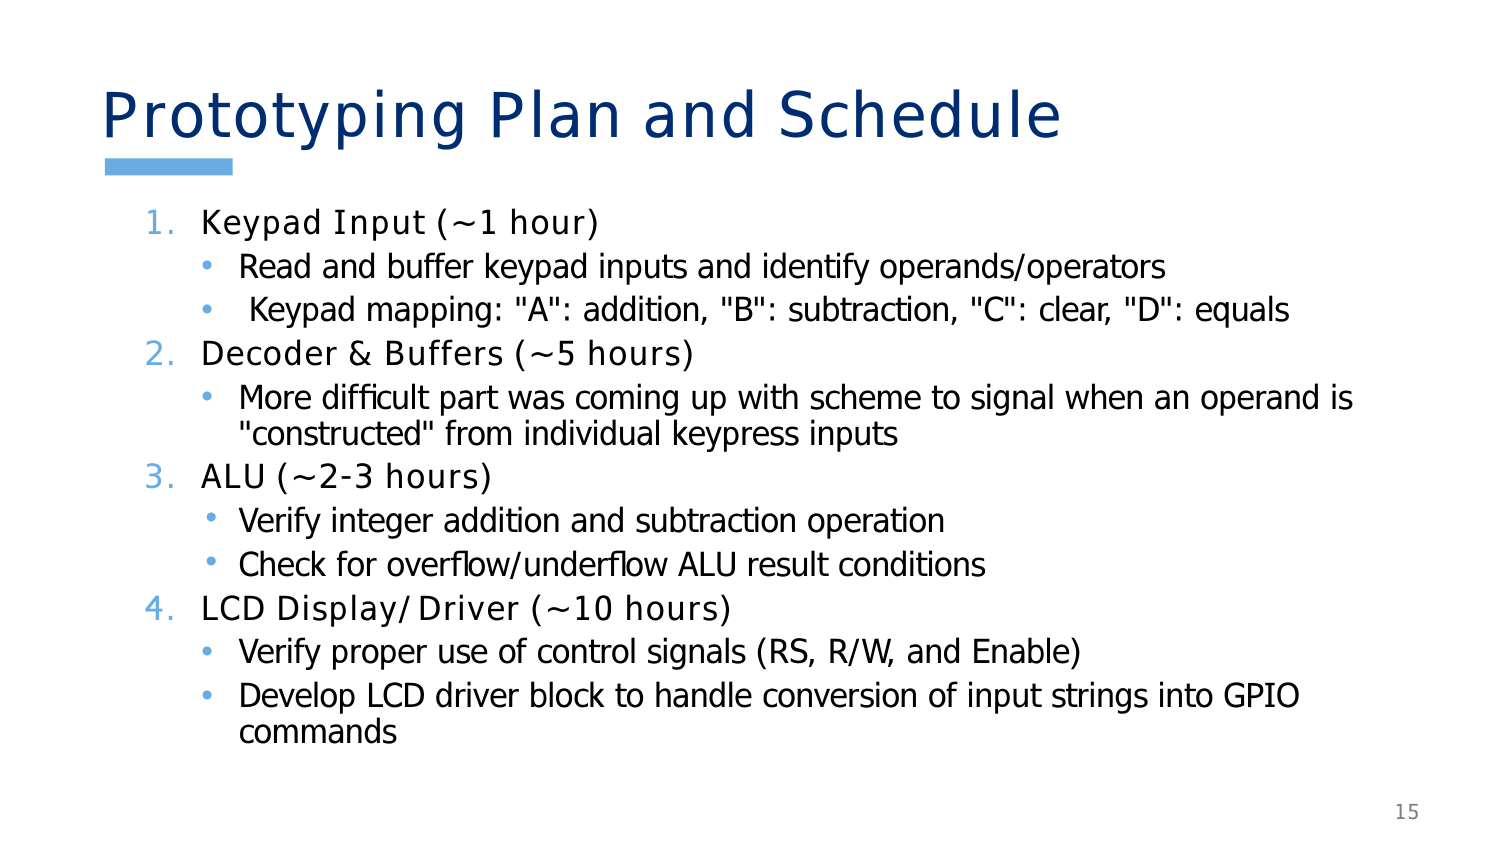

# Prototyping Plan and Schedule

Keypad Input (~1 hour)
Read and buffer keypad inputs and identify operands/operators
 Keypad mapping: "A": addition, "B": subtraction, "C": clear, "D": equals
Decoder & Buffers (~5 hours)
More difficult part was coming up with scheme to signal when an operand is "constructed" from individual keypress inputs
ALU (~2-3 hours)
Verify integer addition and subtraction operation
Check for overflow/underflow ALU result conditions
LCD Display/Driver (~10 hours)
Verify proper use of control signals (RS, R/W, and Enable)
Develop LCD driver block to handle conversion of input strings into GPIO commands